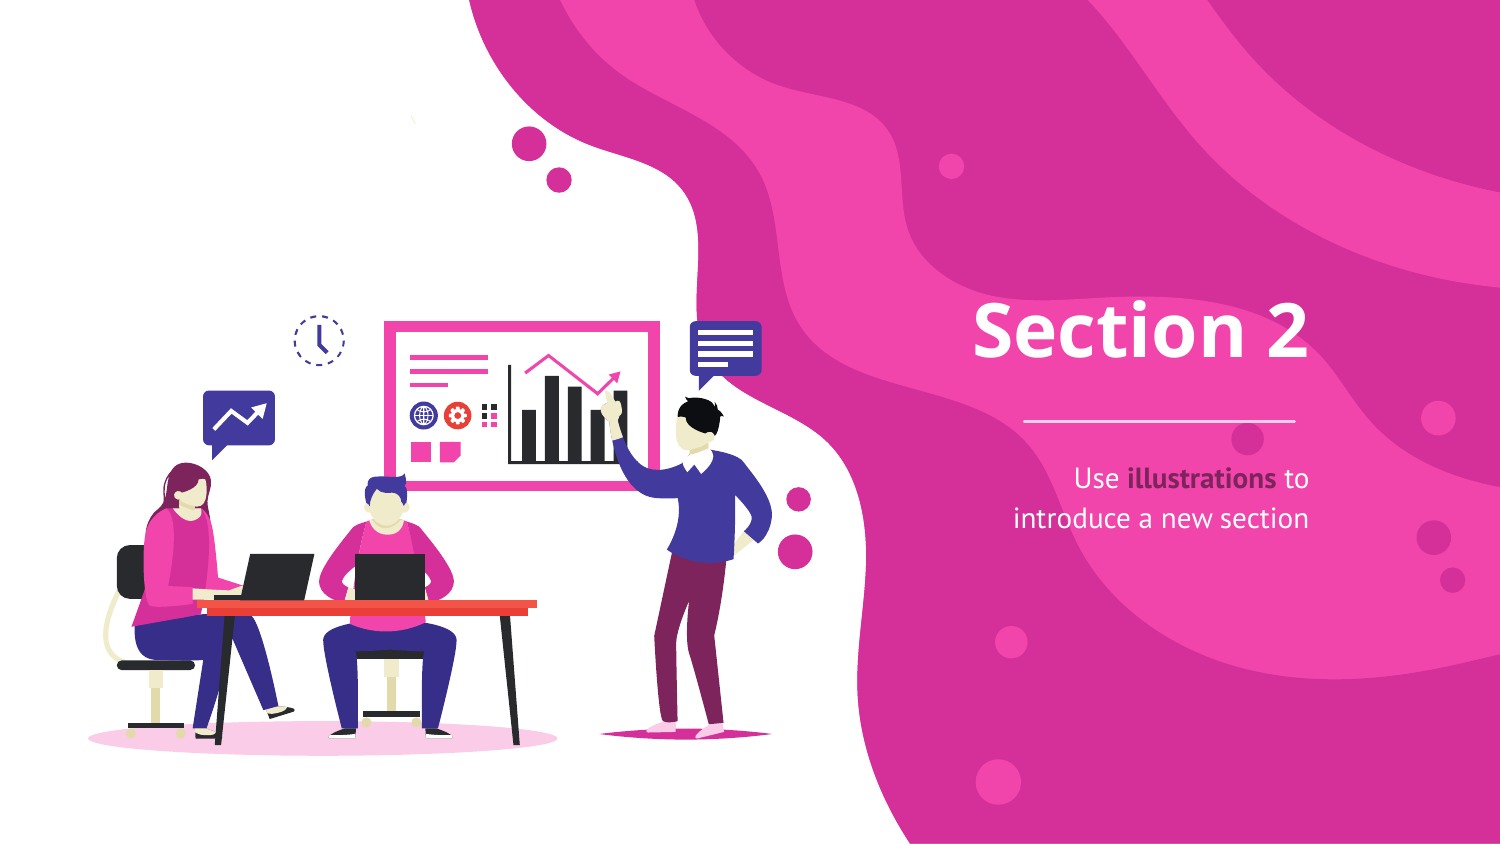

# Section 2

Use illustrations to introduce a new section